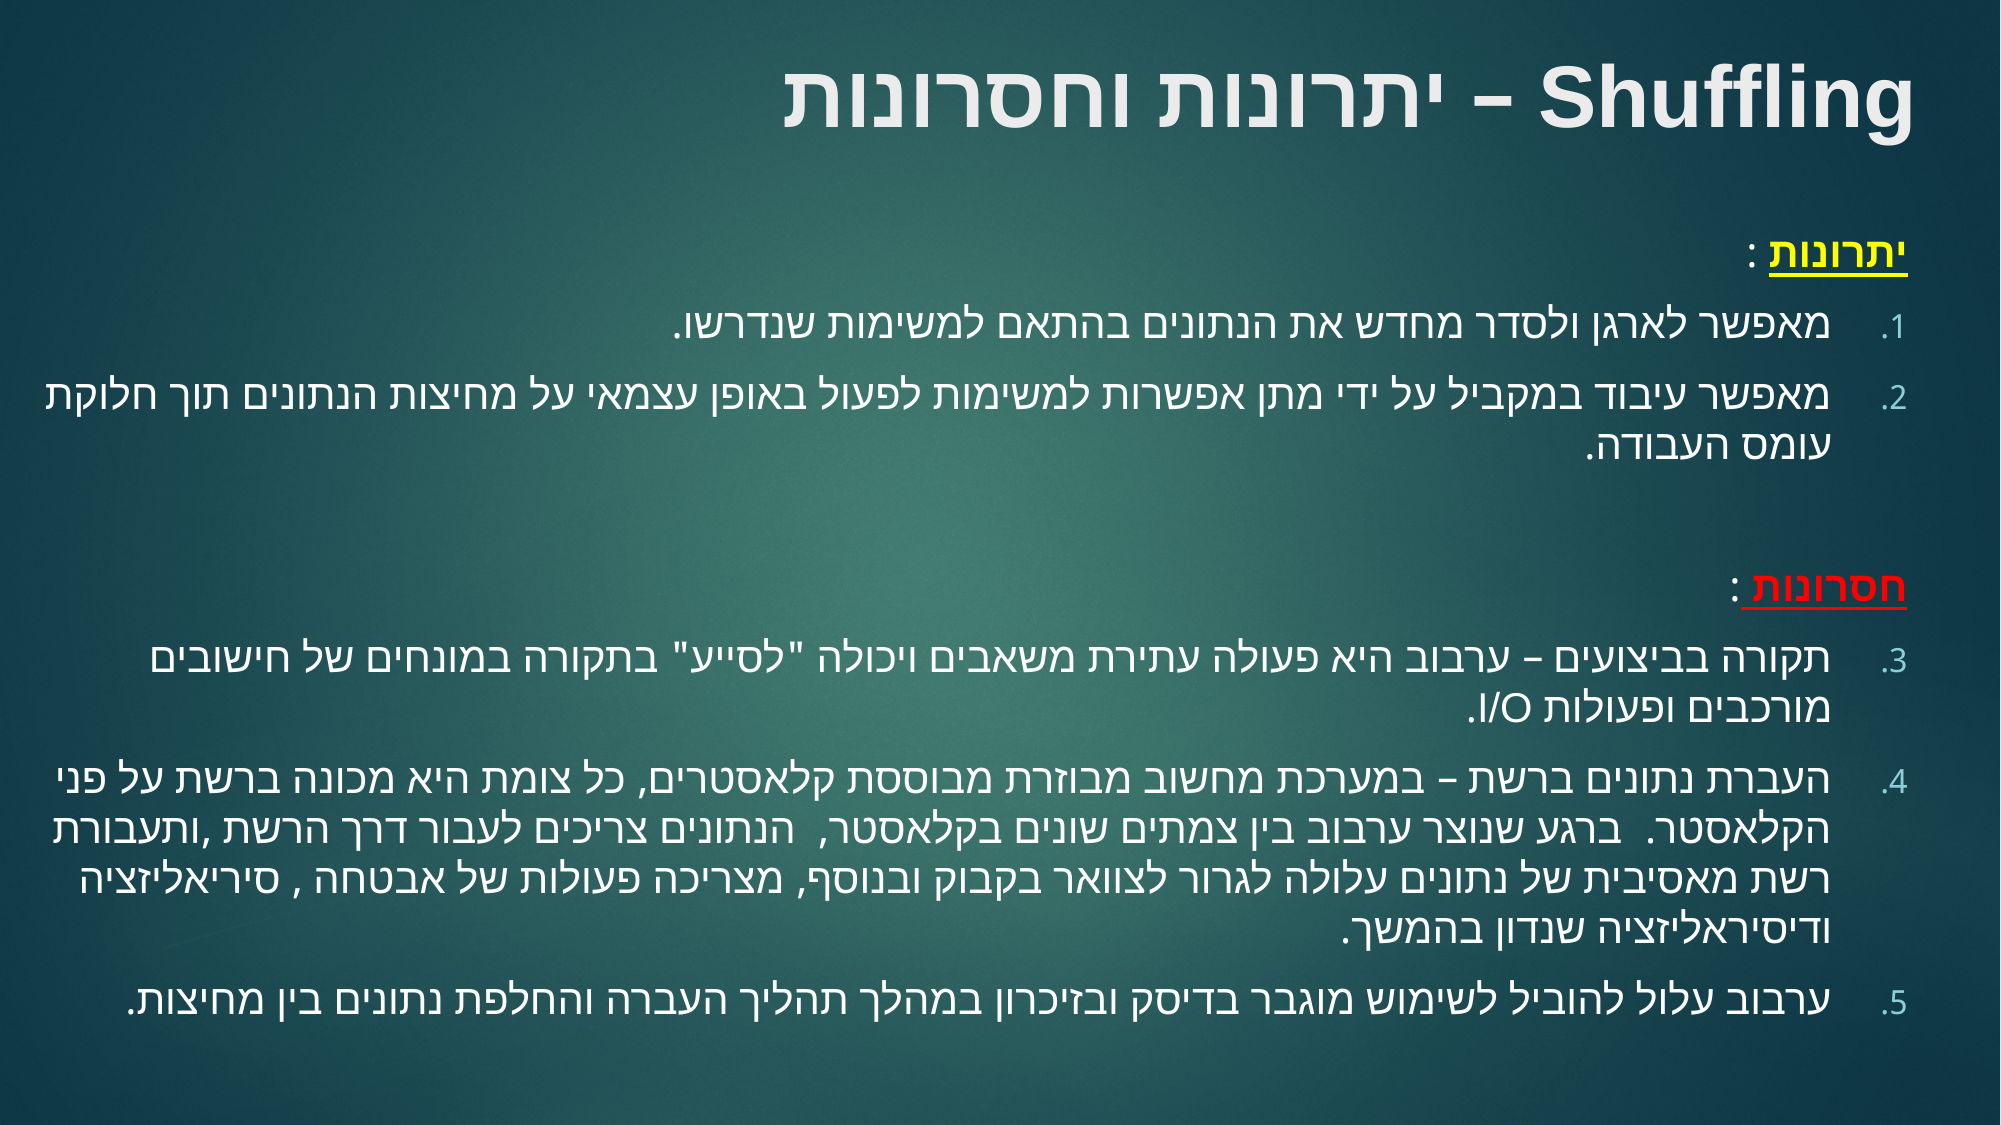

# Shuffling – יתרונות וחסרונות
יתרונות :
מאפשר לארגן ולסדר מחדש את הנתונים בהתאם למשימות שנדרשו.
מאפשר עיבוד במקביל על ידי מתן אפשרות למשימות לפעול באופן עצמאי על מחיצות הנתונים תוך חלוקת עומס העבודה.

חסרונות :
תקורה בביצועים – ערבוב היא פעולה עתירת משאבים ויכולה "לסייע" בתקורה במונחים של חישובים מורכבים ופעולות I/O.
העברת נתונים ברשת – במערכת מחשוב מבוזרת מבוססת קלאסטרים, כל צומת היא מכונה ברשת על פני הקלאסטר.  ברגע שנוצר ערבוב בין צמתים שונים בקלאסטר,  הנתונים צריכים לעבור דרך הרשת ,ותעבורת רשת מאסיבית של נתונים עלולה לגרור לצוואר בקבוק ובנוסף, מצריכה פעולות של אבטחה , סיריאליזציה ודיסיראליזציה שנדון בהמשך.
ערבוב עלול להוביל לשימוש מוגבר בדיסק ובזיכרון במהלך תהליך העברה והחלפת נתונים בין מחיצות.